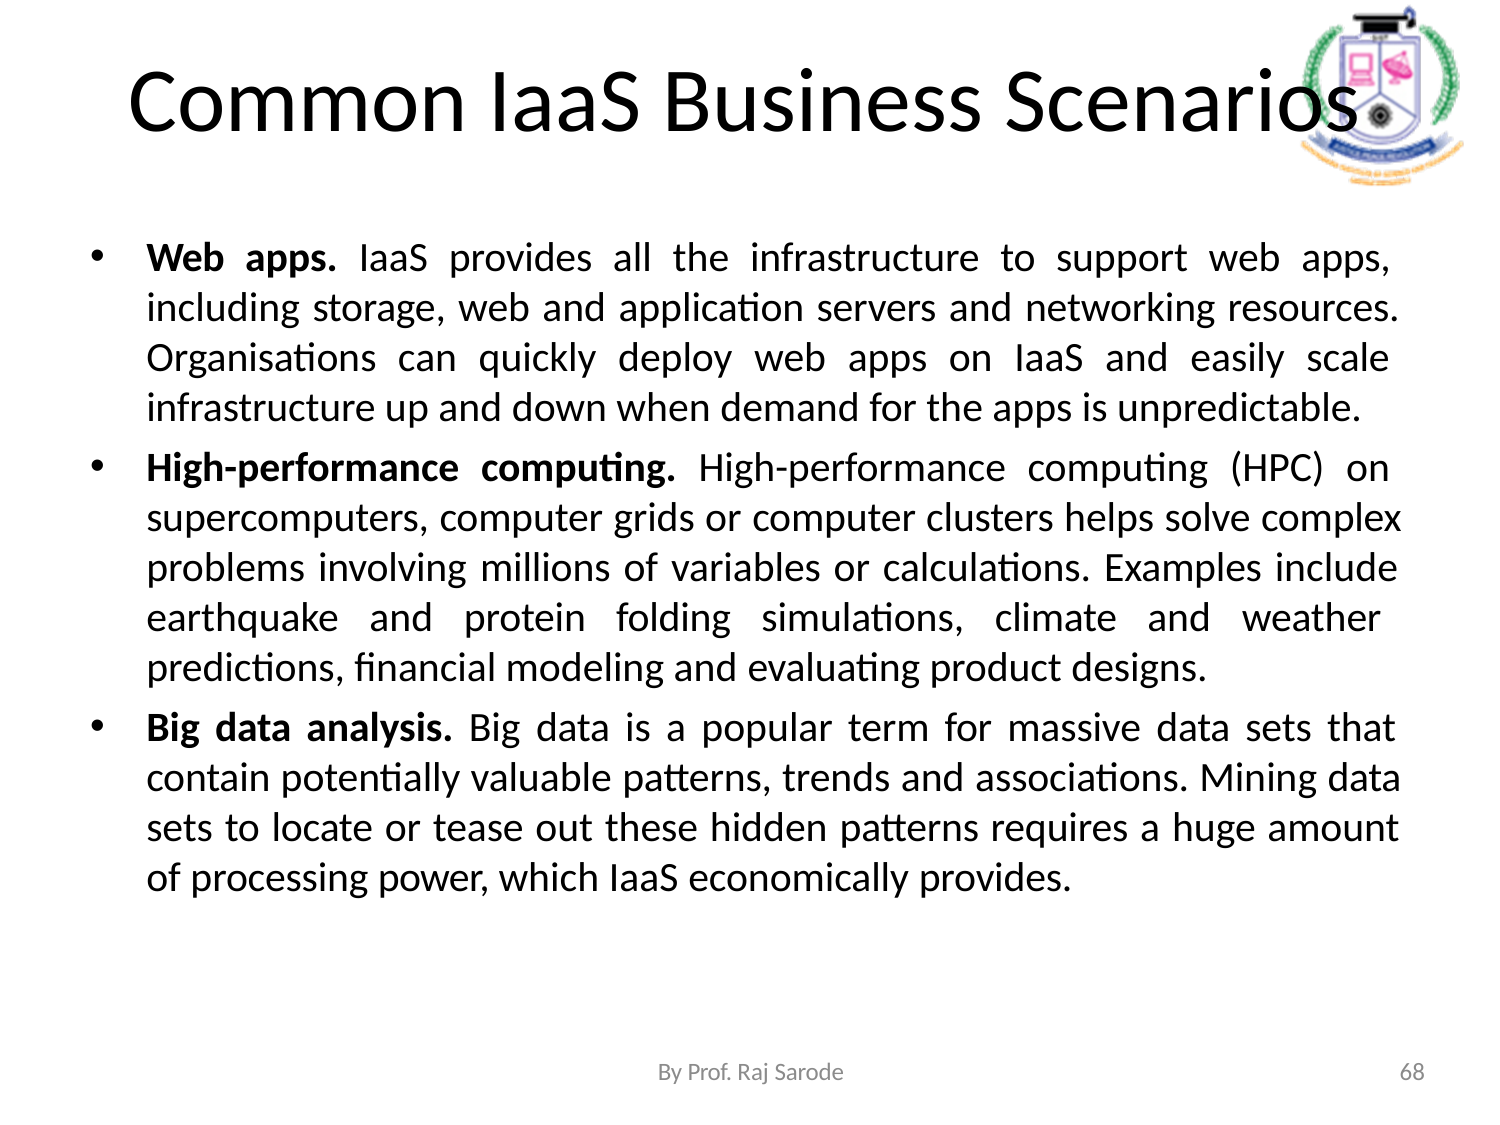

# Common IaaS Business Scenarios
Web apps. IaaS provides all the infrastructure to support web apps,  including storage, web and application servers and networking resources.  Organisations can quickly deploy web apps on IaaS and easily scale  infrastructure up and down when demand for the apps is unpredictable.
High-performance computing. High-performance computing (HPC) on  supercomputers, computer grids or computer clusters helps solve complex  problems involving millions of variables or calculations. Examples include  earthquake and protein folding simulations, climate and weather  predictions, financial modeling and evaluating product designs.
Big data analysis. Big data is a popular term for massive data sets that  contain potentially valuable patterns, trends and associations. Mining data  sets to locate or tease out these hidden patterns requires a huge amount  of processing power, which IaaS economically provides.
By Prof. Raj Sarode
68